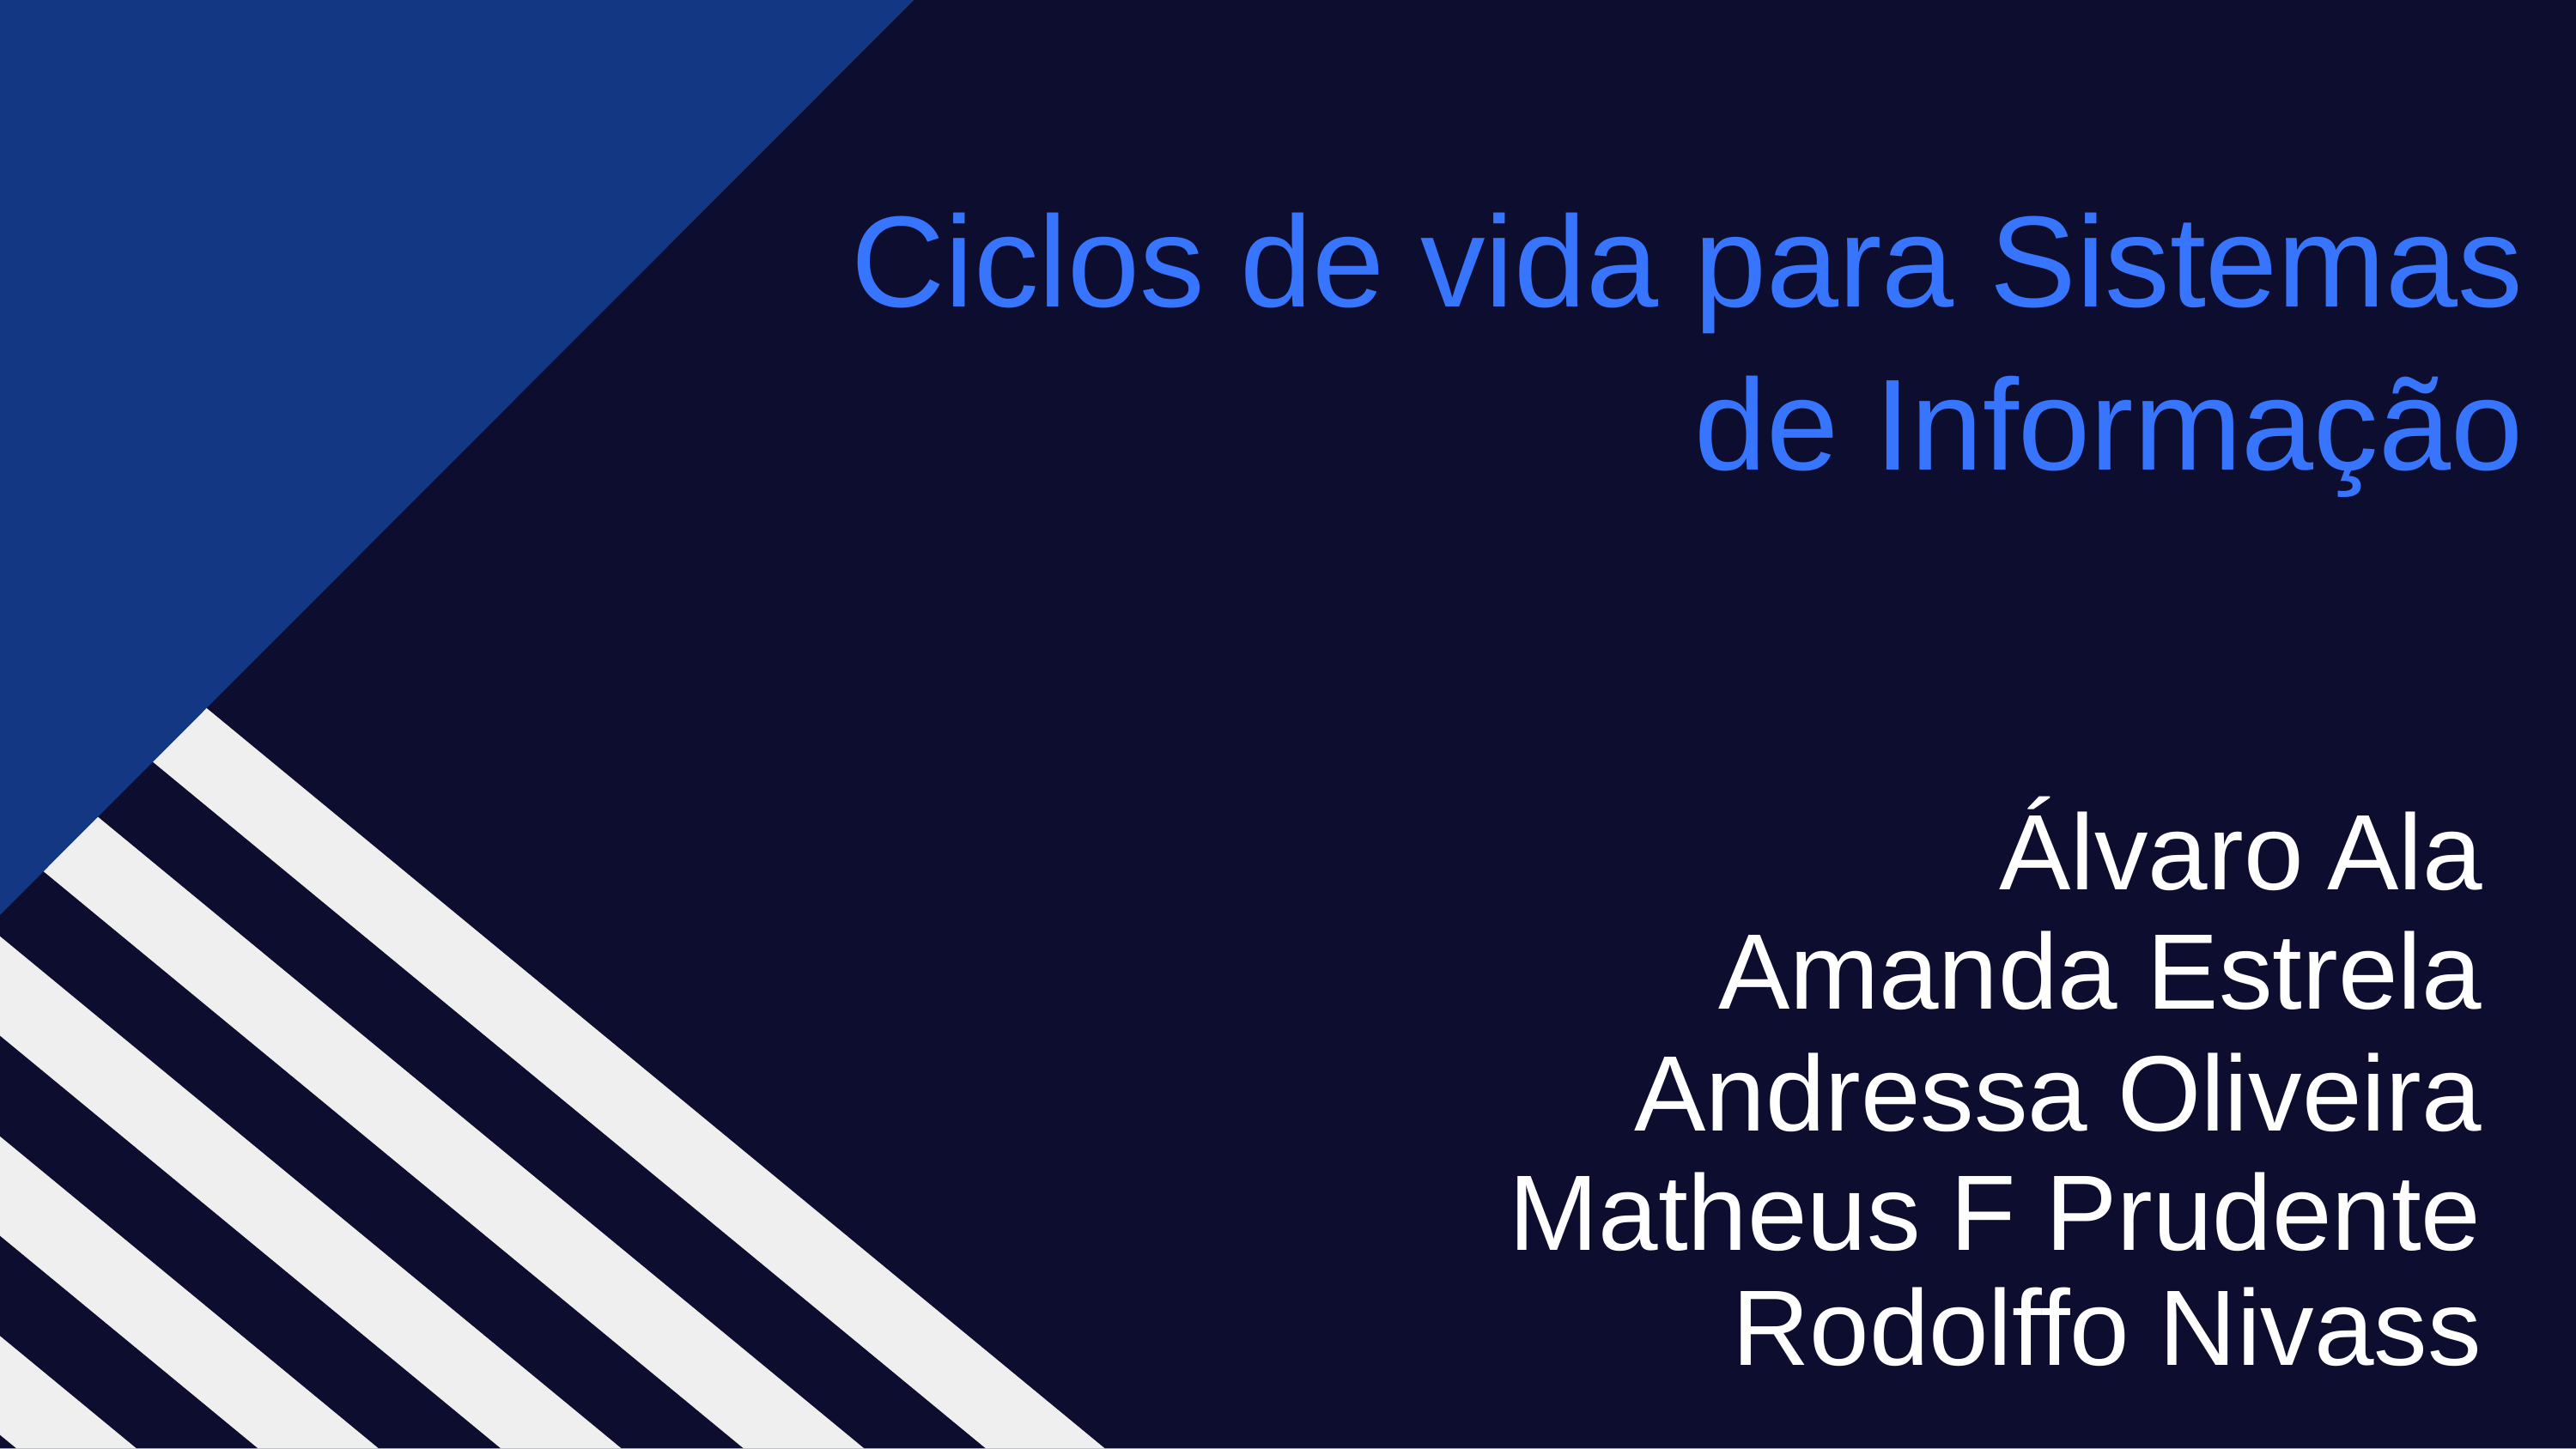

# Ciclos de vida para Sistemas
de Informação
Álvaro Ala
Amanda Estrela
Andressa Oliveira
Matheus F Prudente
Rodolffo Nivass